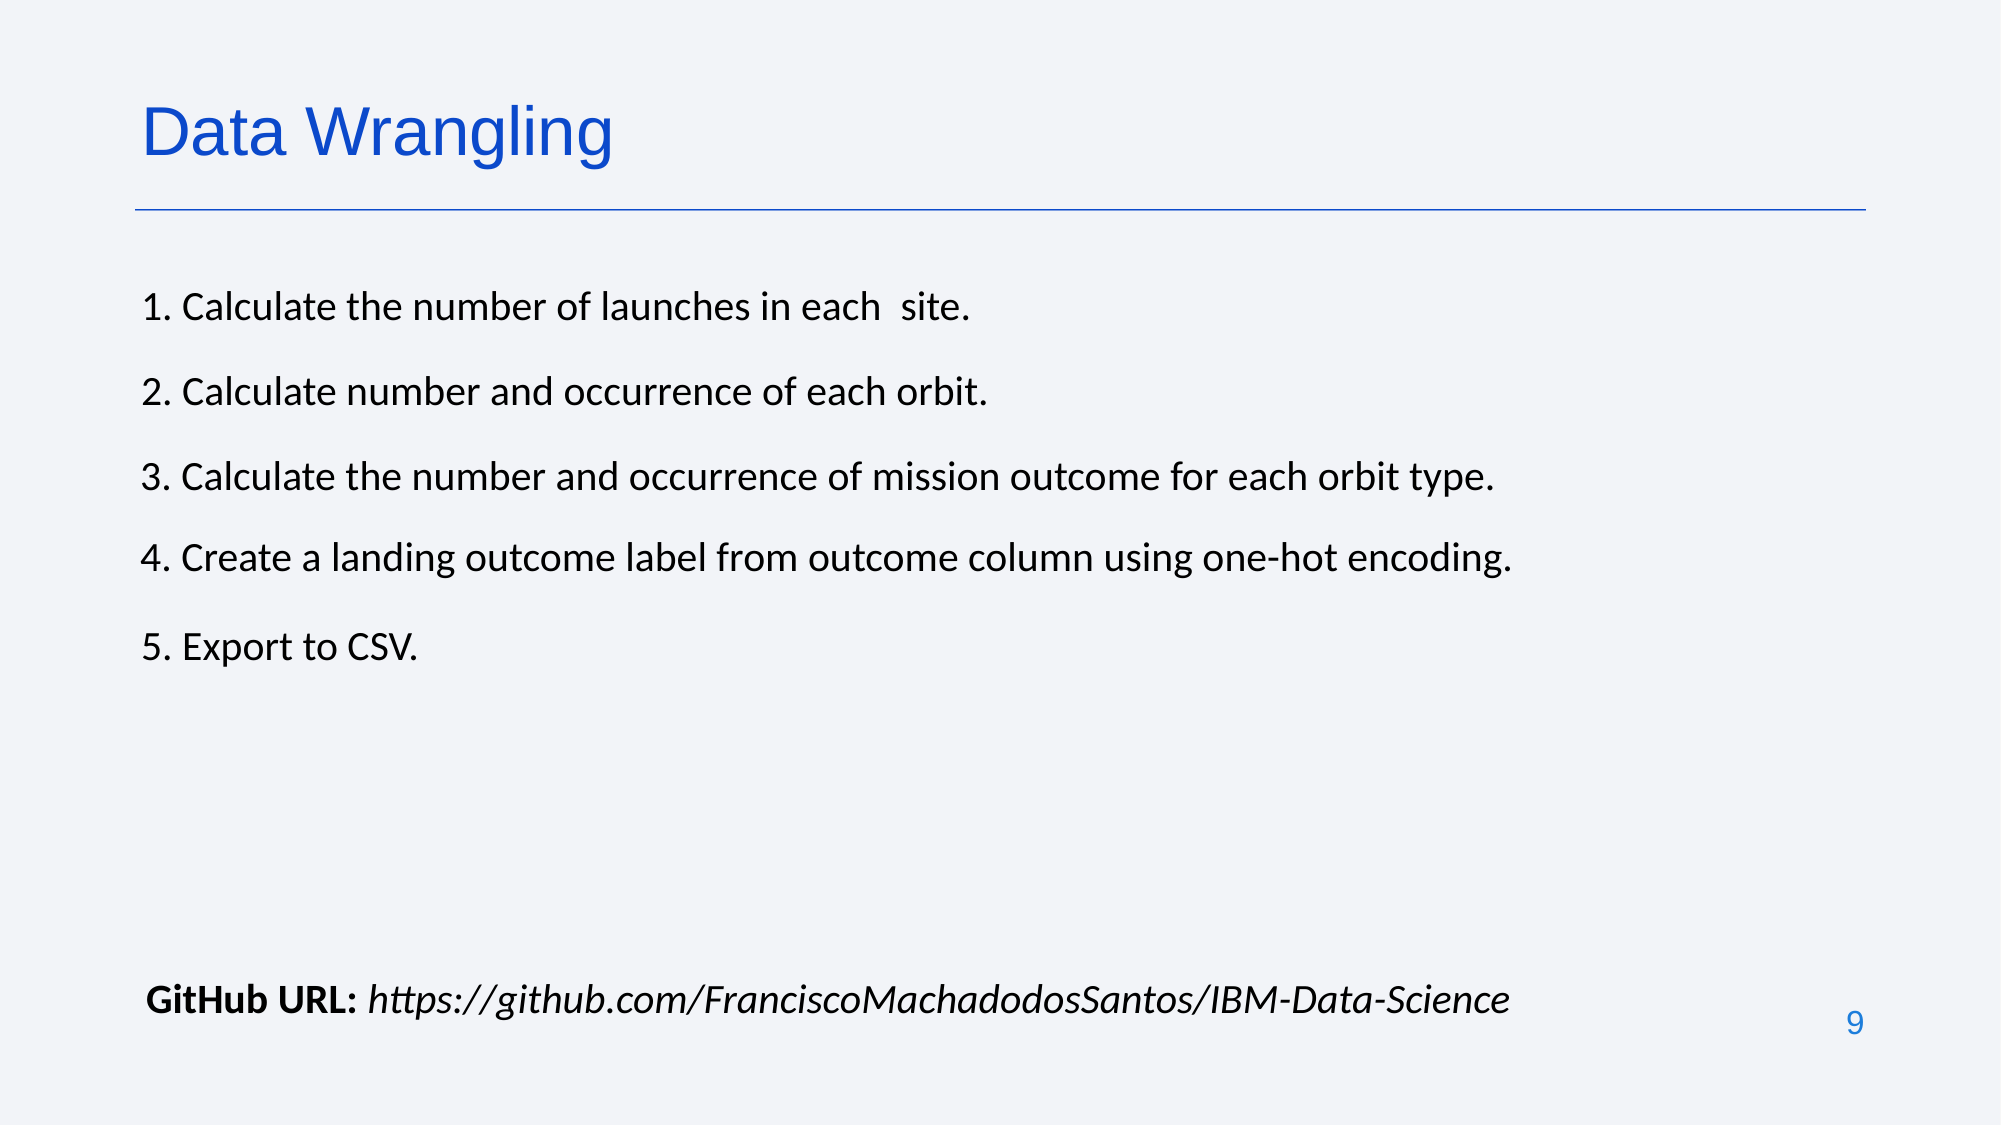

Data Wrangling
1. Calculate the number of launches in each  site.
2. Calculate number and occurrence of each orbit.
3. Calculate the number and occurrence of mission outcome for each orbit type.
4. Create a landing outcome label from outcome column using one-hot encoding.
5. Export to CSV.
GitHub URL: https://github.com/FranciscoMachadodosSantos/IBM-Data-Science
9